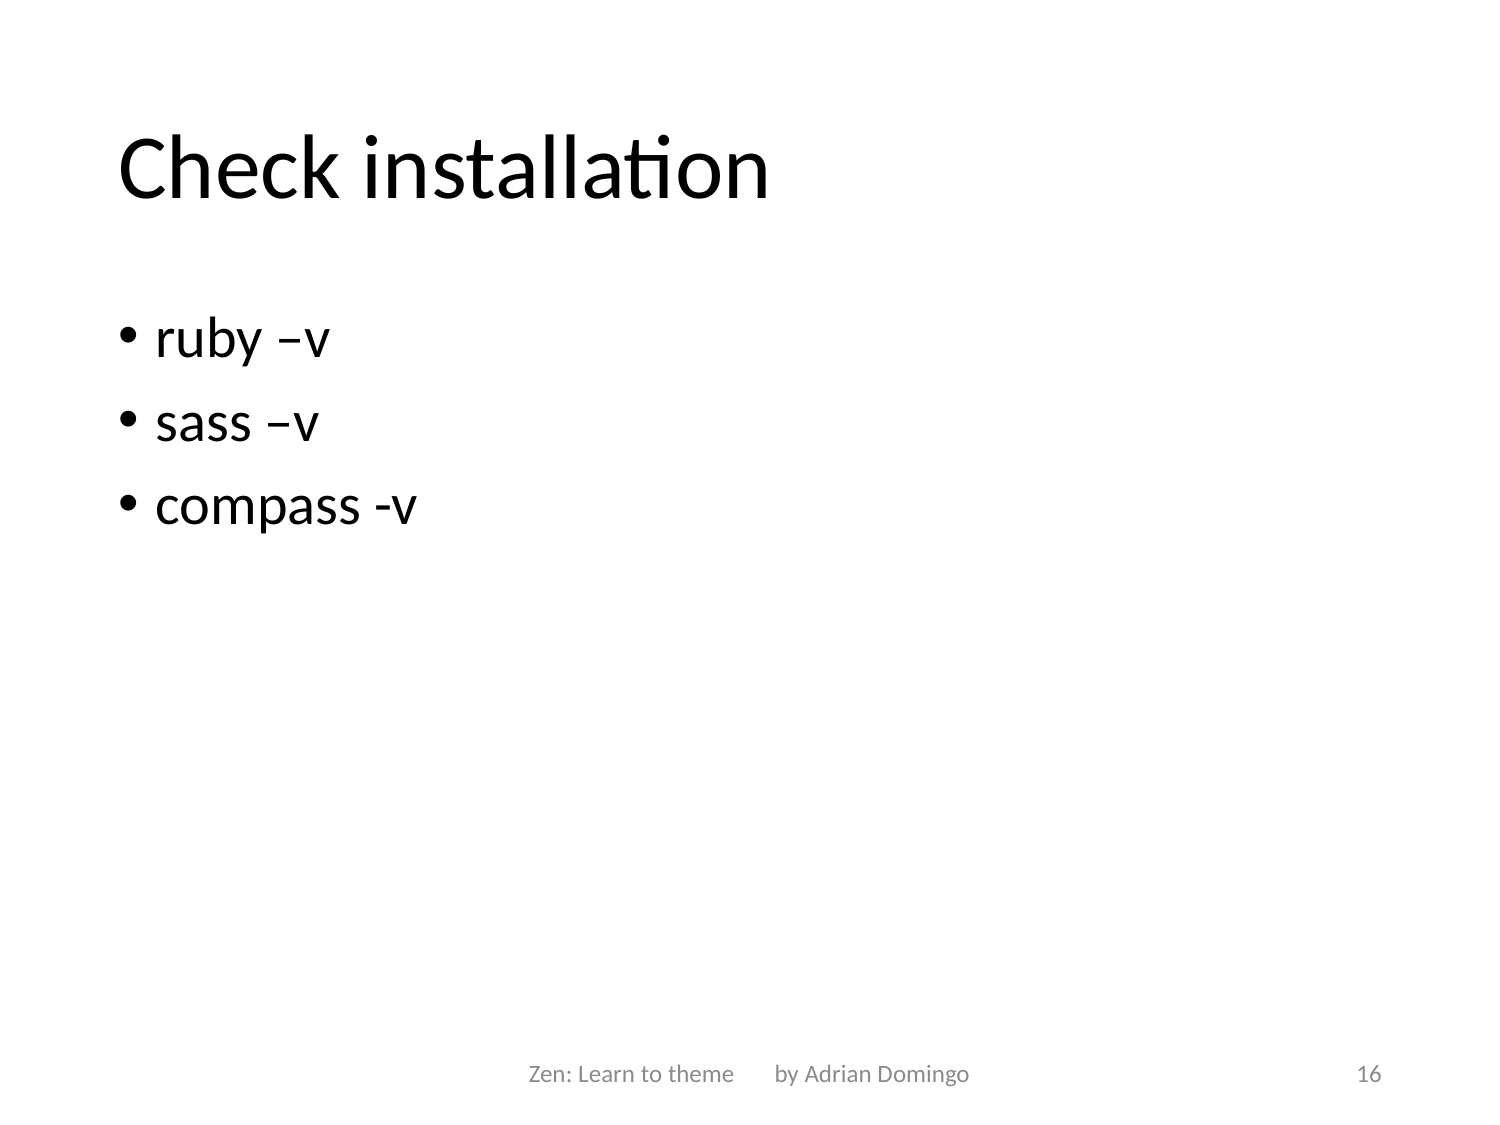

# Check installation
ruby –v
sass –v
compass -v

Zen: Learn to theme       by Adrian Domingo
16